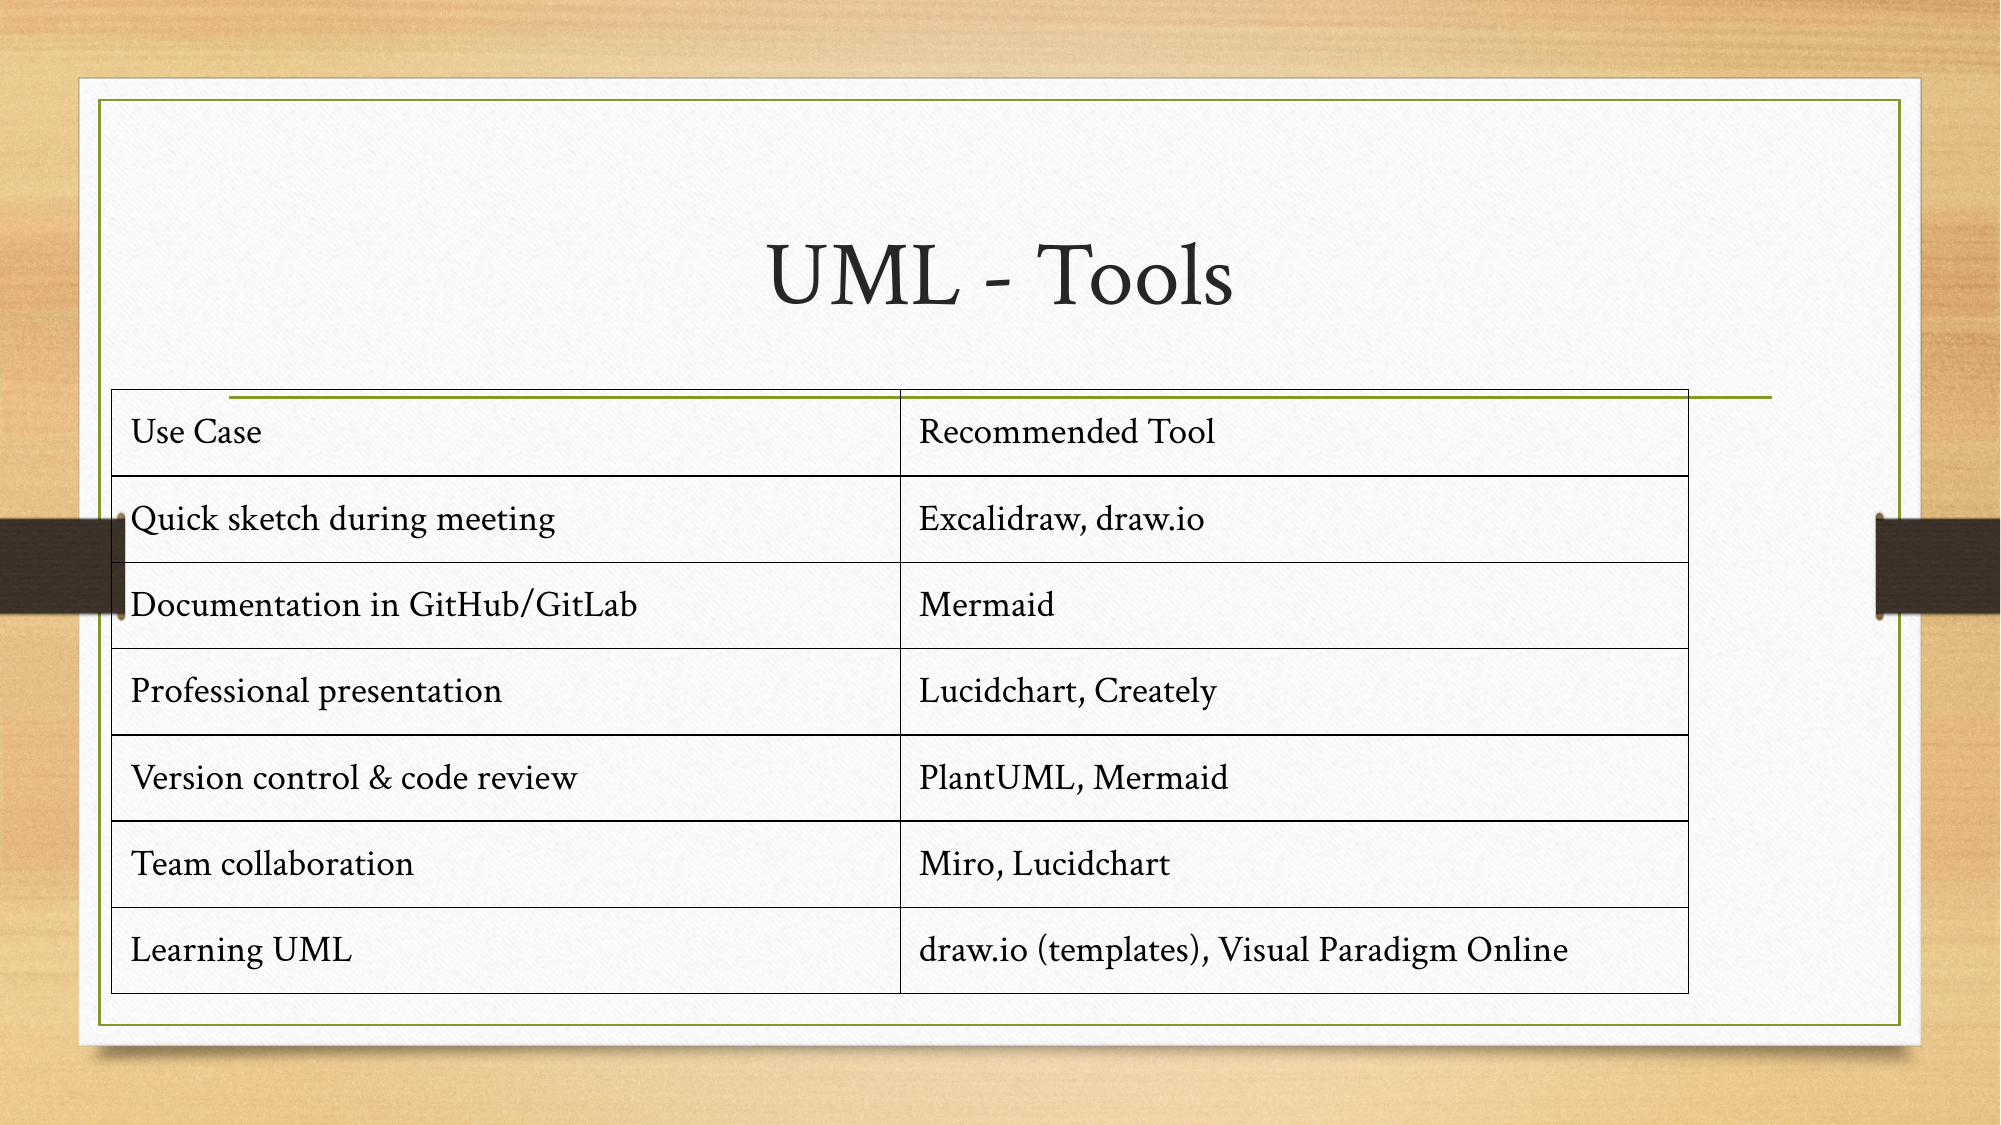

# UML - Tools
| Use Case | Recommended Tool |
| --- | --- |
| Quick sketch during meeting | Excalidraw, draw.io |
| Documentation in GitHub/GitLab | Mermaid |
| Professional presentation | Lucidchart, Creately |
| Version control & code review | PlantUML, Mermaid |
| Team collaboration | Miro, Lucidchart |
| Learning UML | draw.io (templates), Visual Paradigm Online |